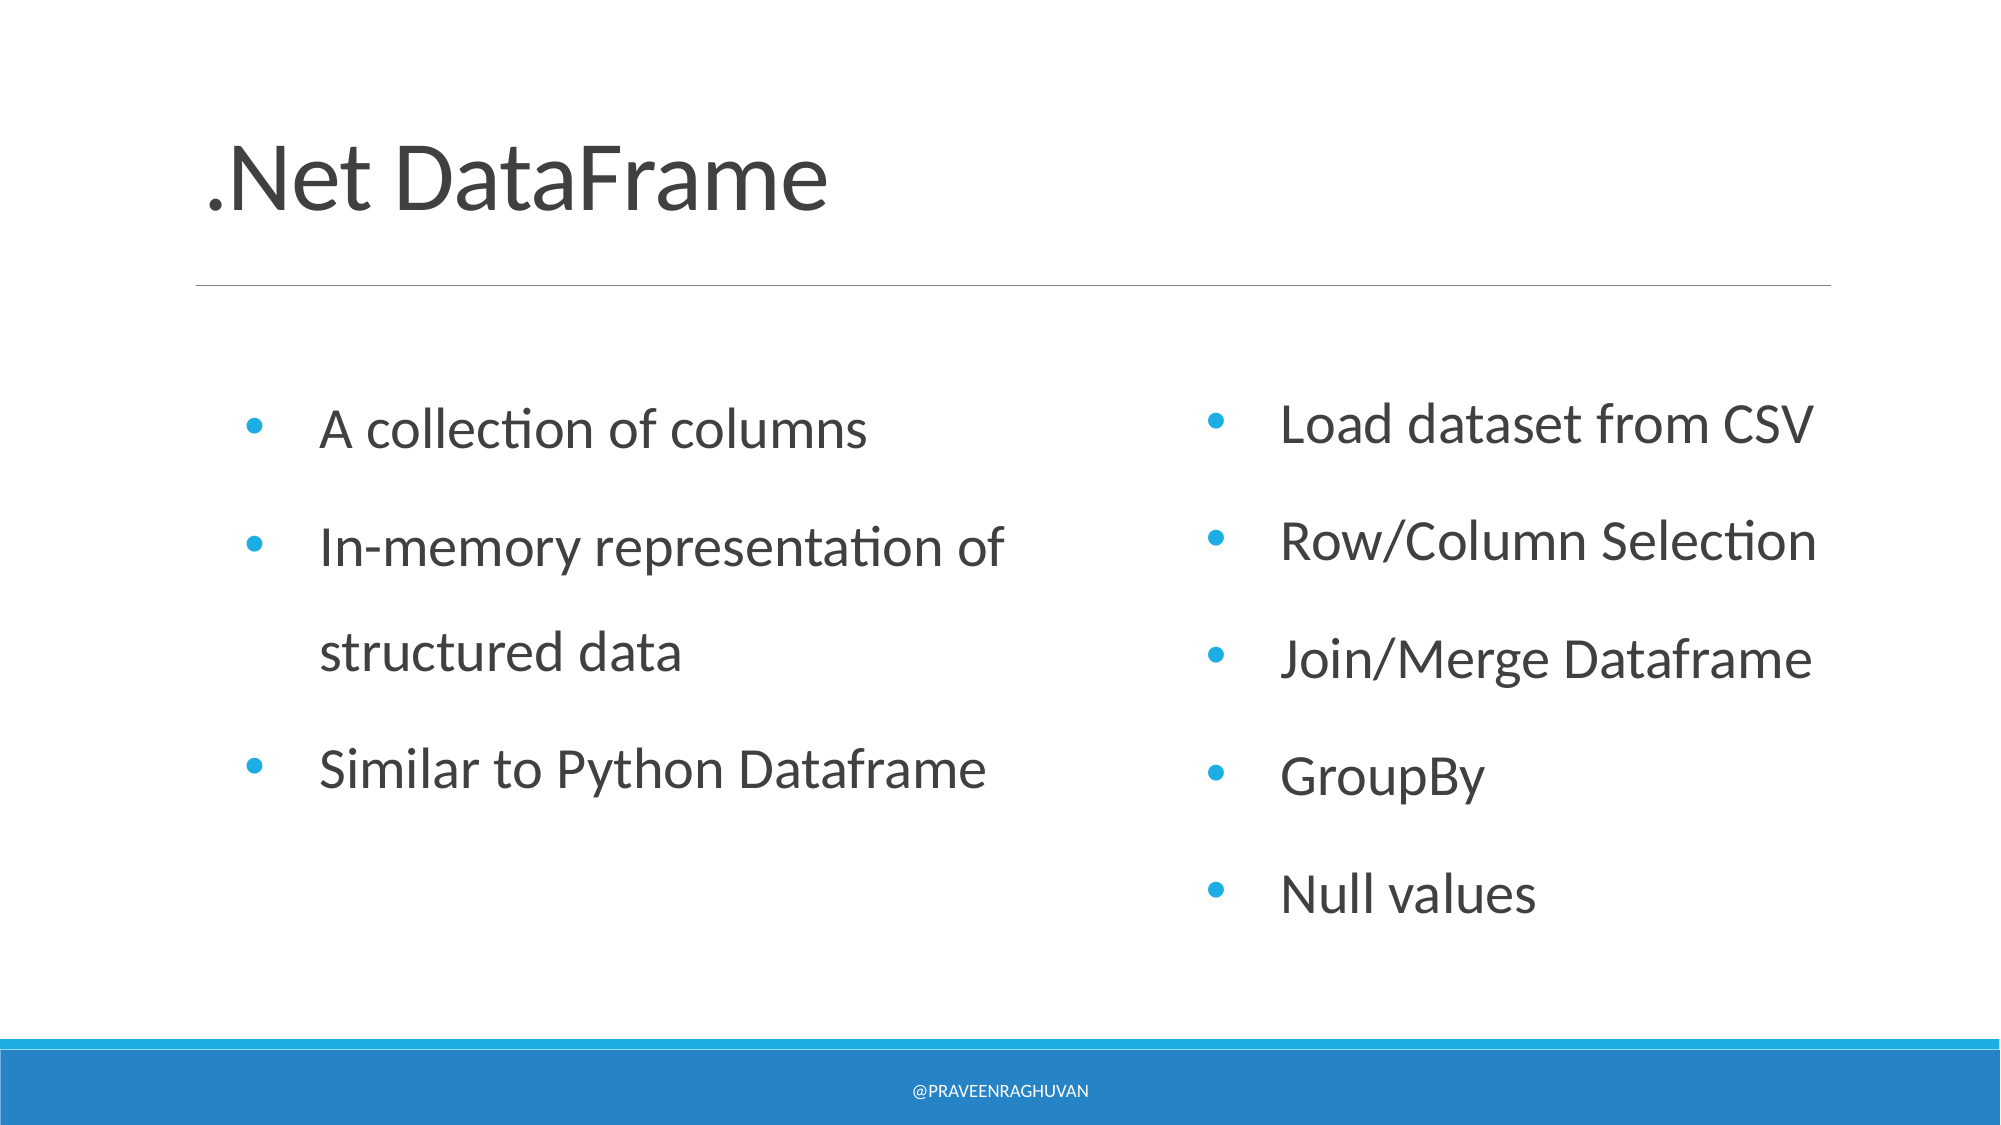

# .Net DataFrame
Load dataset from CSV
Row/Column Selection
Join/Merge Dataframe
GroupBy
Null values
A collection of columns
In-memory representation of structured data
Similar to Python Dataframe
@praveenraghuvan